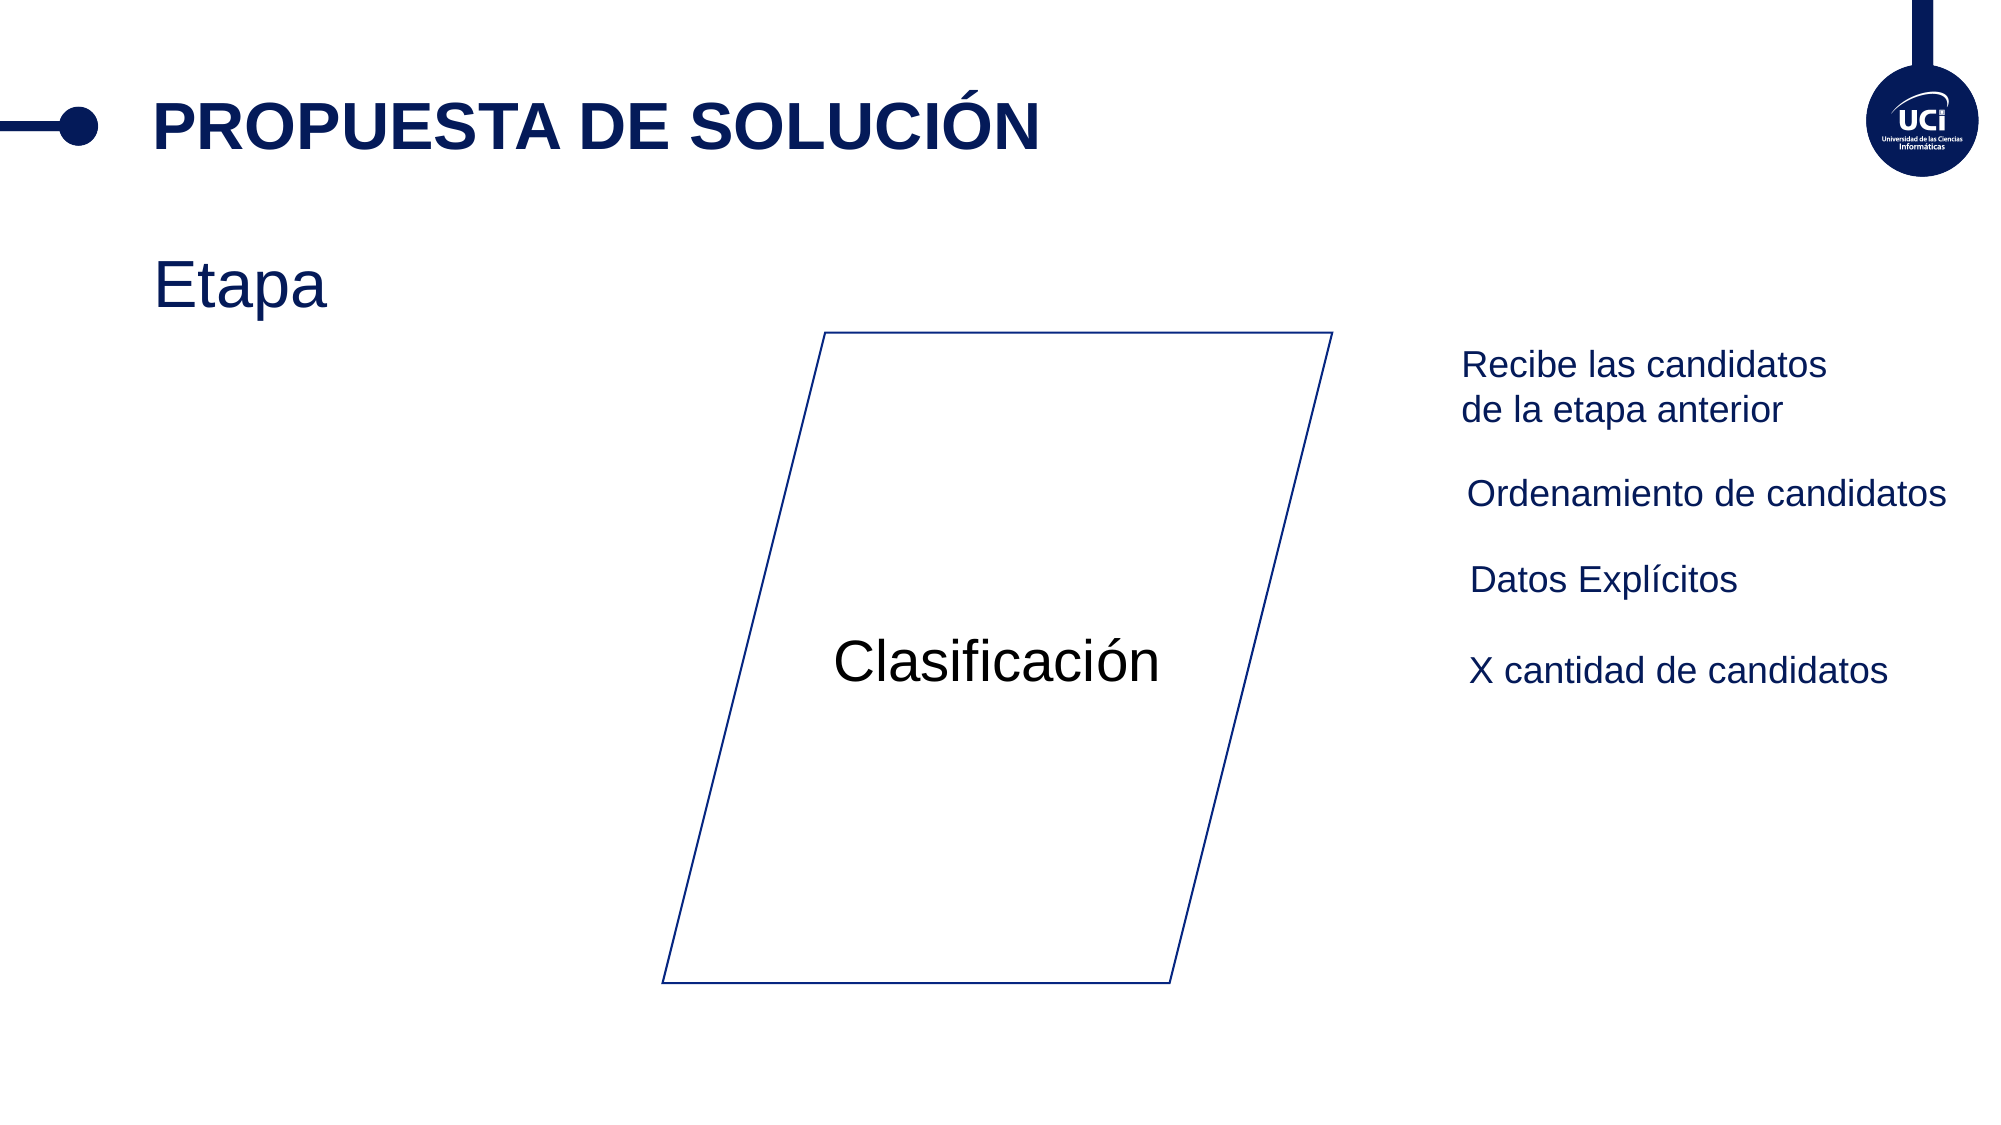

# PROPUESTA DE SOLUCIÓN
Etapa
Clasificación
Recibe las candidatos
de la etapa anterior
Ordenamiento de candidatos
Datos Explícitos
X cantidad de candidatos